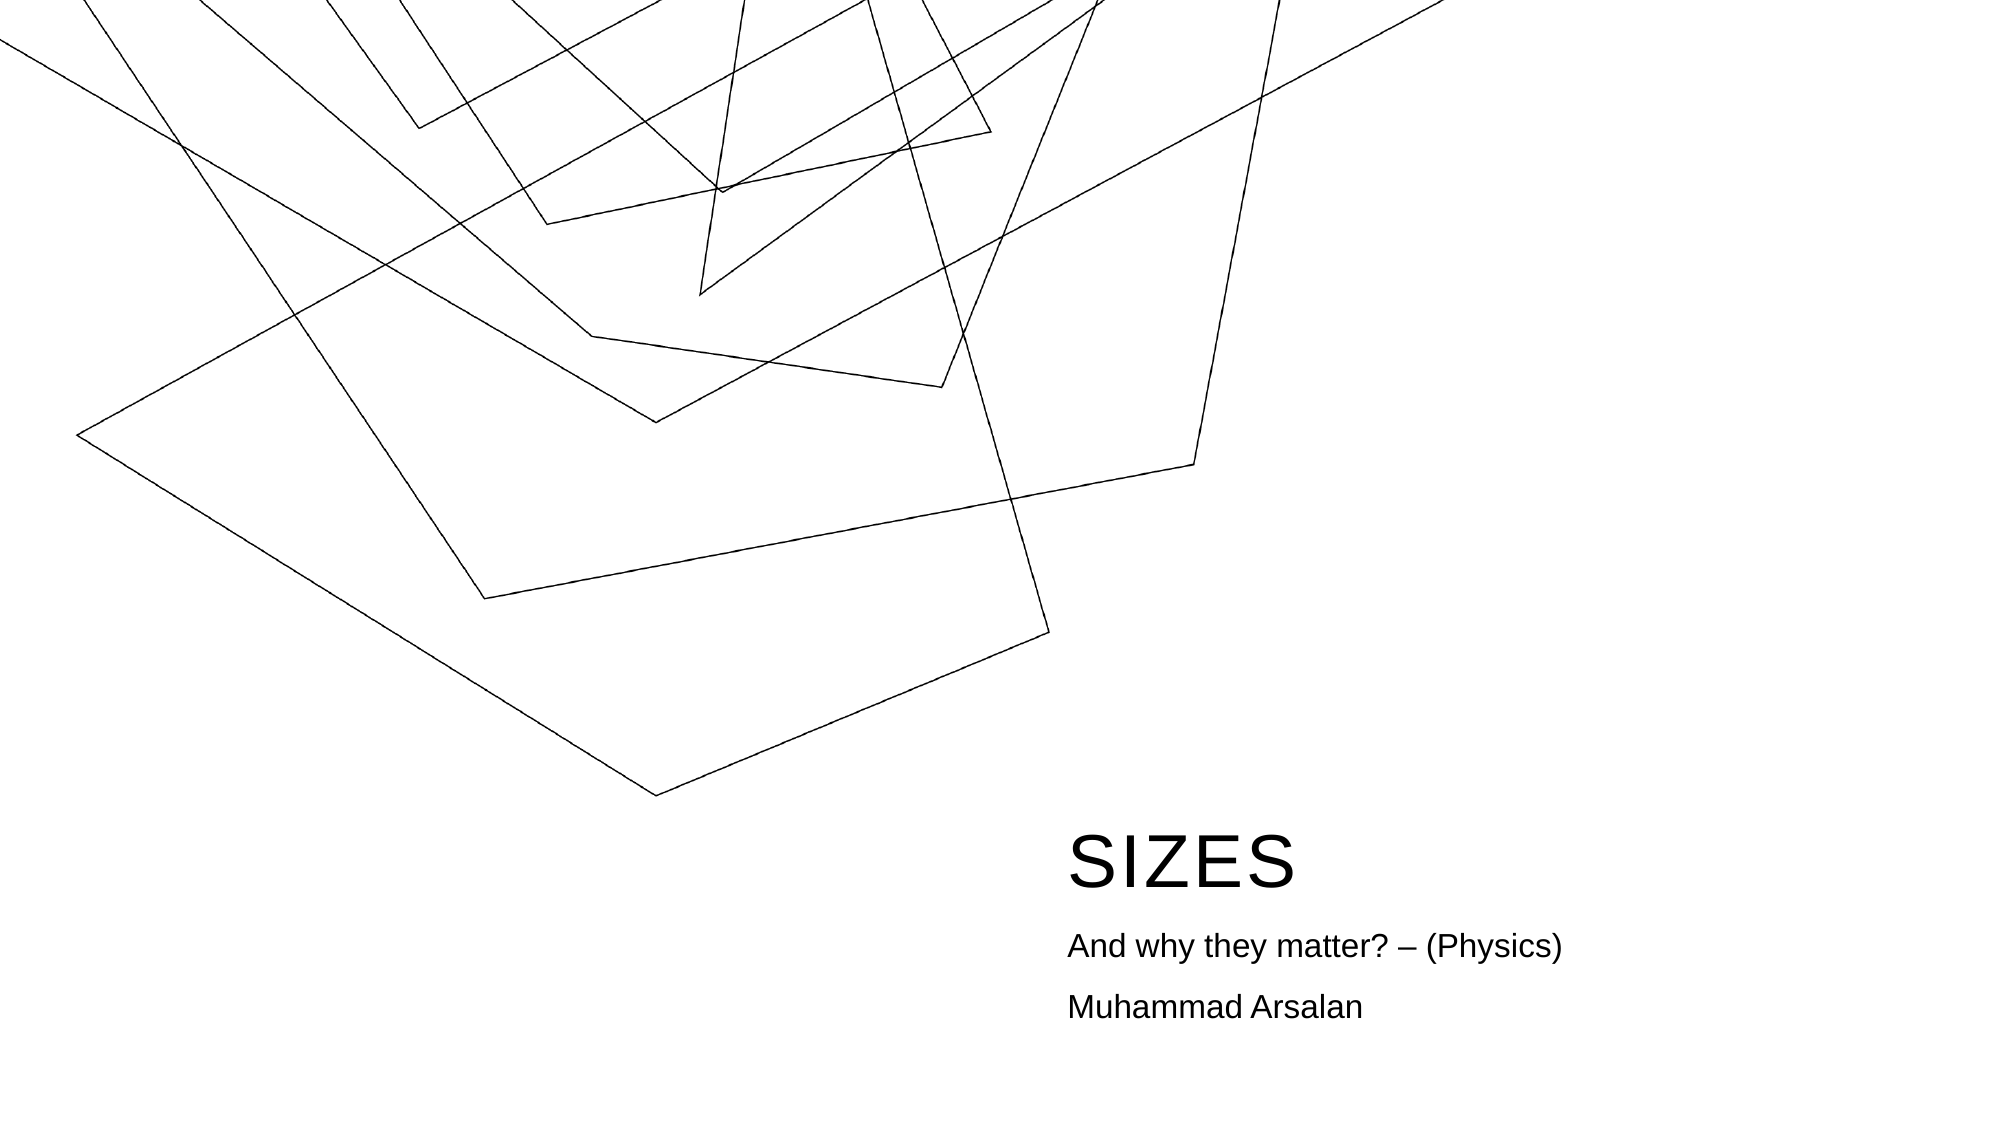

# Sizes
And why they matter? – (Physics)
Muhammad Arsalan